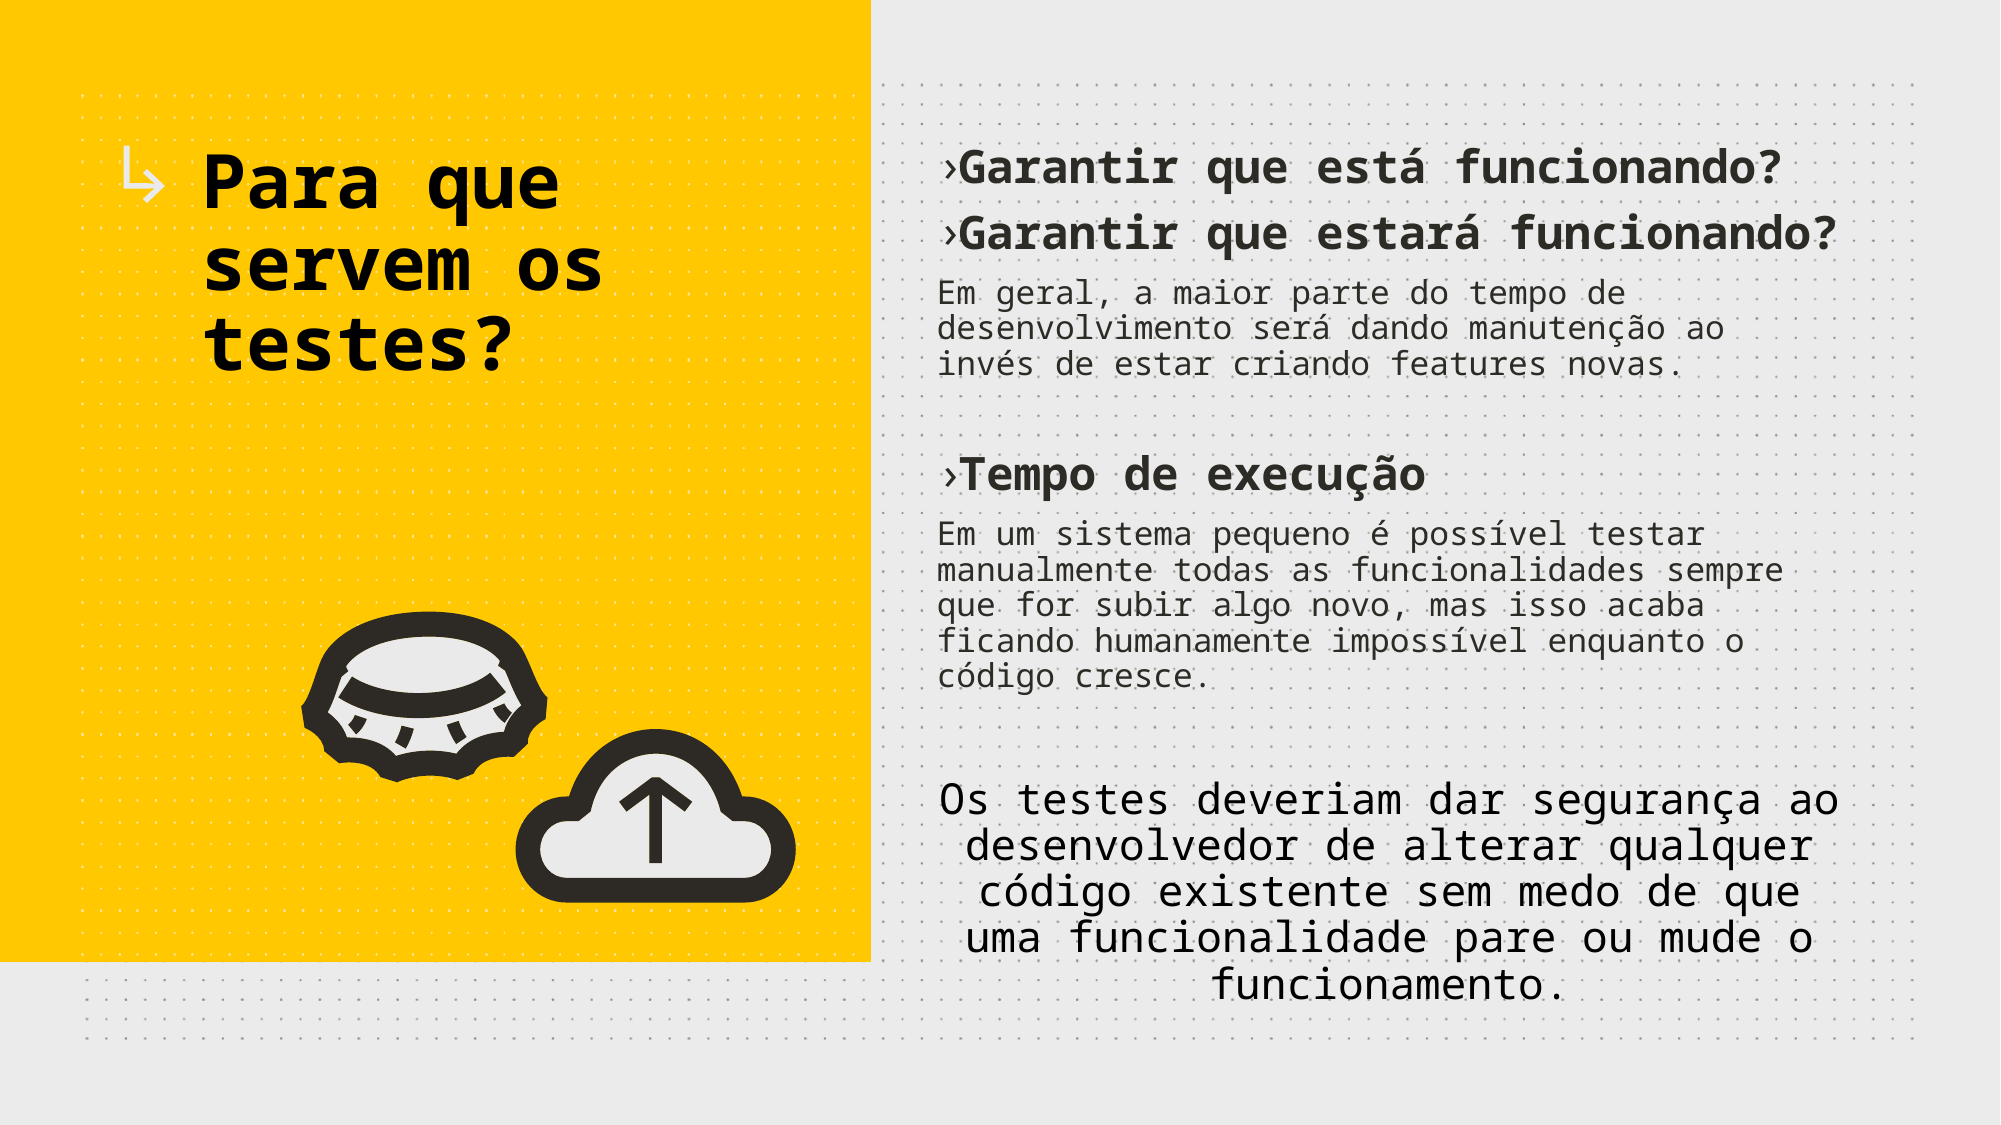

Para que servem os testes?

Garantir que está funcionando?
Garantir que estará funcionando?
Em geral, a maior parte do tempo de desenvolvimento será dando manutenção ao invés de estar criando features novas.

Tempo de execução
Em um sistema pequeno é possível testar manualmente todas as funcionalidades sempre que for subir algo novo, mas isso acaba ficando humanamente impossível enquanto o código cresce.

Os testes deveriam dar segurança ao desenvolvedor de alterar qualquer código existente sem medo de que uma funcionalidade pare ou mude o funcionamento.